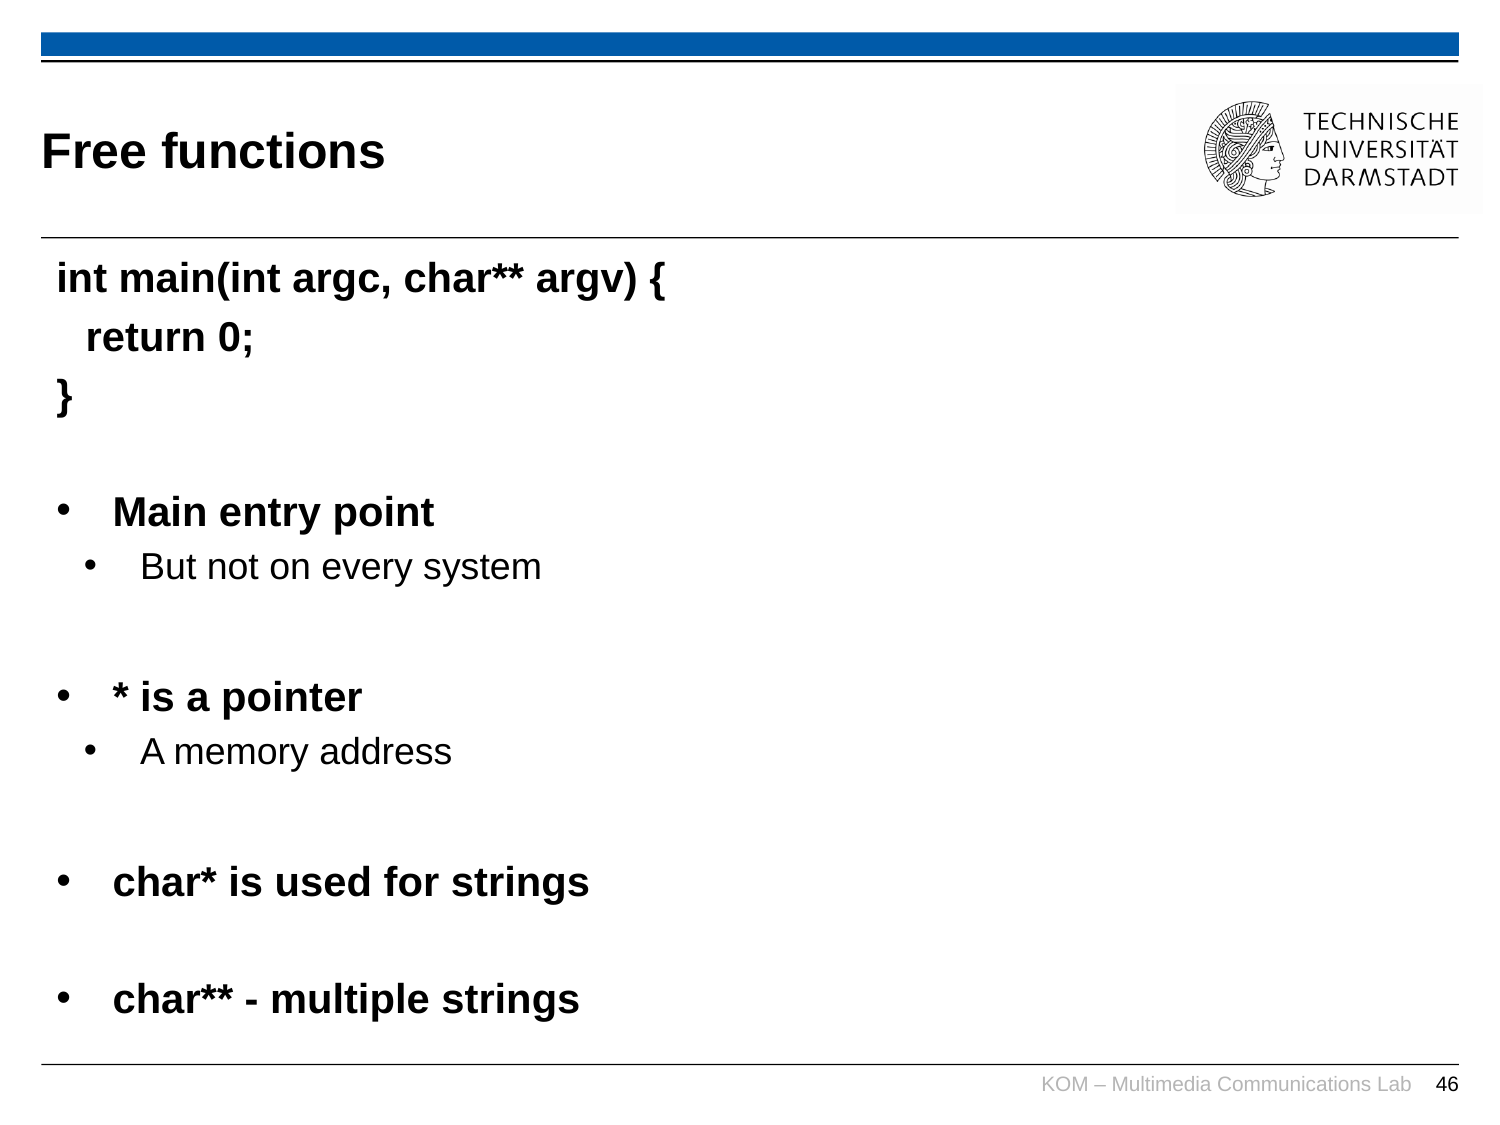

# Free functions
int main(int argc, char** argv) {
	return 0;
}

Main entry point
But not on every system

* is a pointer
A memory address

char* is used for strings

char** - multiple strings